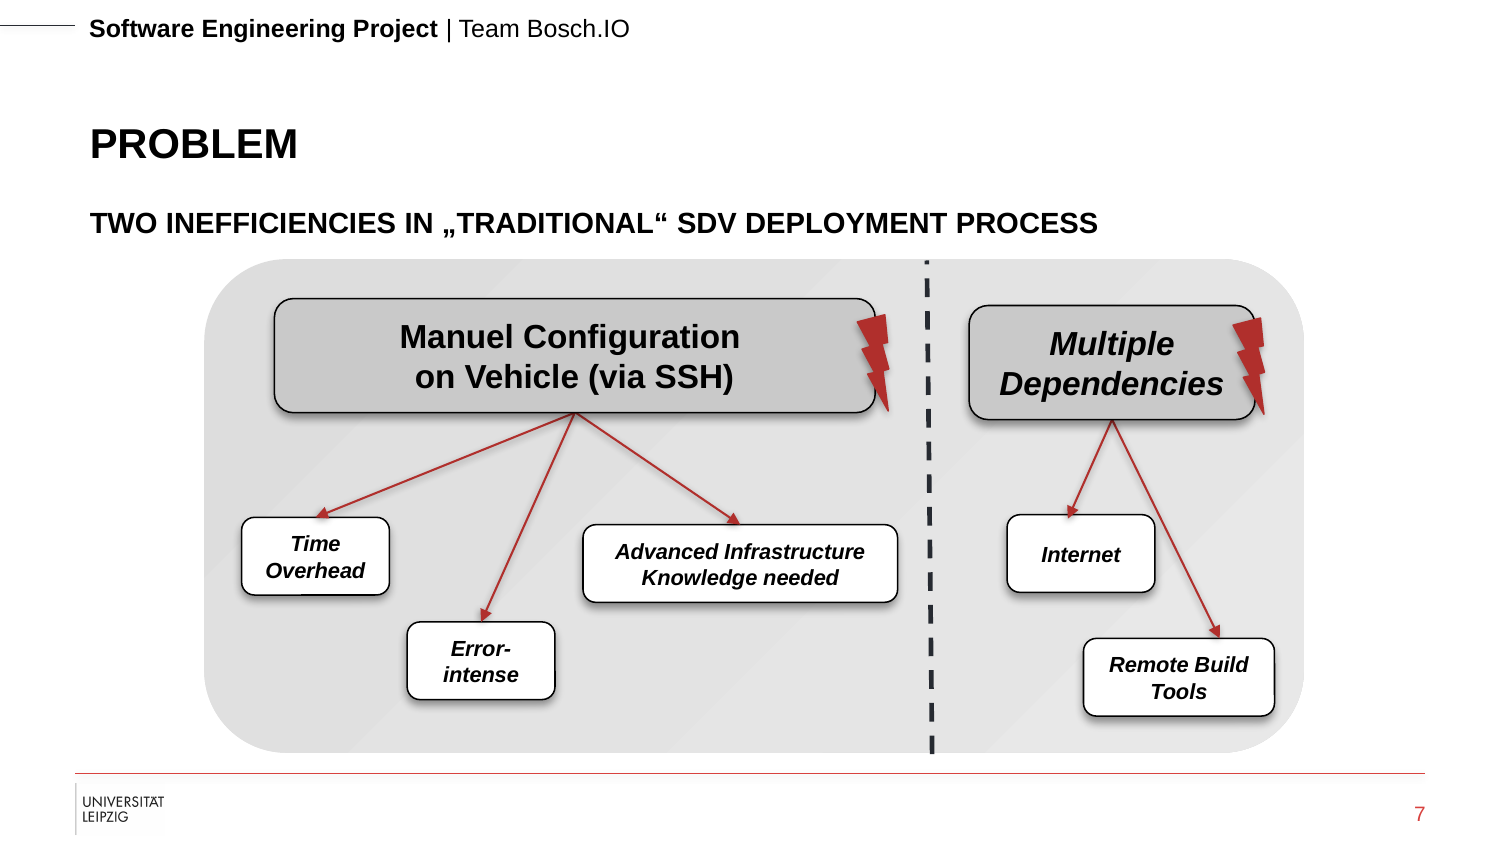

Software Engineering Project | Team Bosch.IO
# PROBLEM
TWO INEFFICIENCIES IN „TRADITIONAL“ SDV DEPLOYMENT PROCESS

Manuel Configuration
on Vehicle (via SSH)
Multiple
Dependencies

Internet
Time Overhead
Advanced Infrastructure Knowledge needed
Error-intense
Remote Build Tools

7